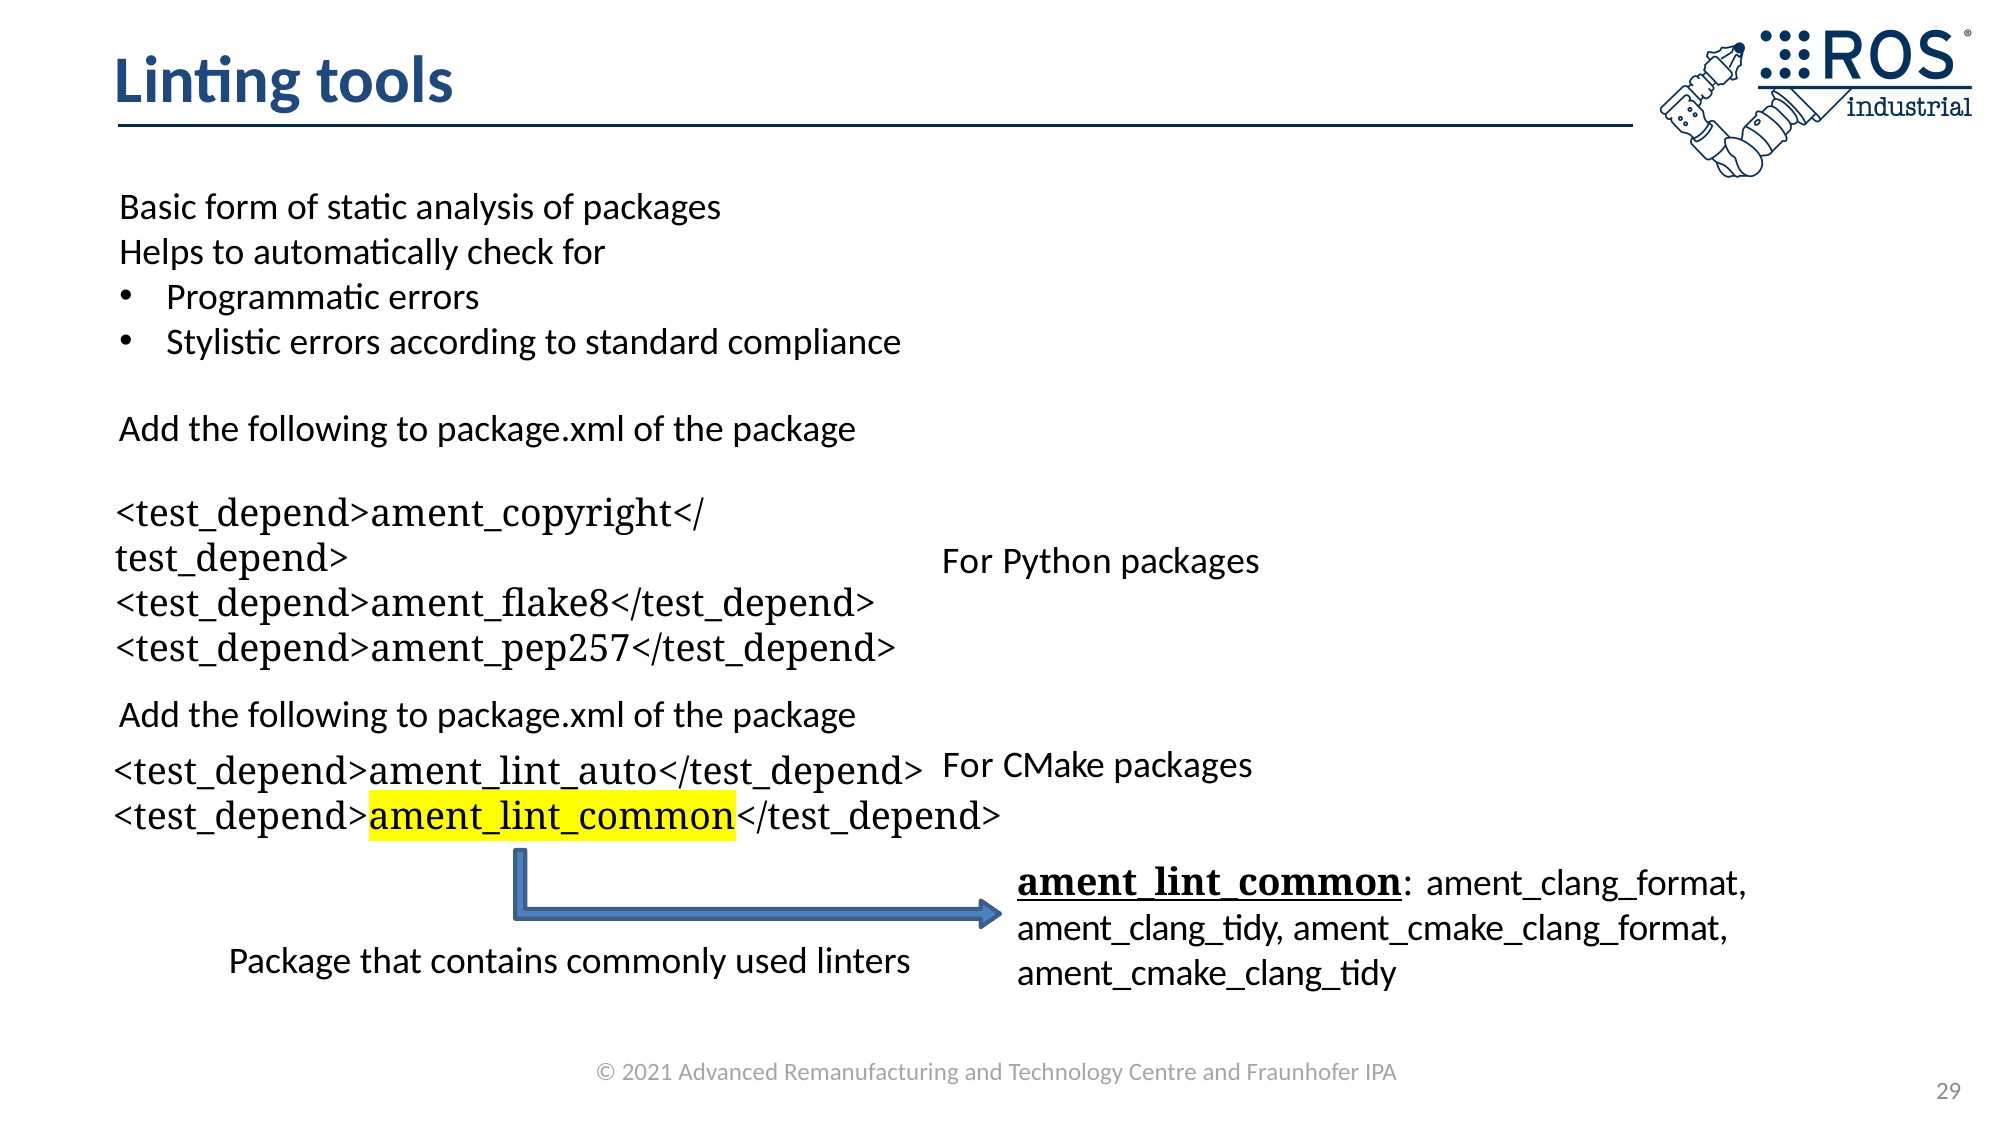

# Linting tools
Basic form of static analysis of packages
Helps to automatically check for
Programmatic errors
Stylistic errors according to standard compliance
Add the following to package.xml of the package
<test_depend>ament_copyright</test_depend>
<test_depend>ament_flake8</test_depend>
<test_depend>ament_pep257</test_depend>
For Python packages

Add the following to package.xml of the package
For CMake packages
<test_depend>ament_lint_auto</test_depend>
<test_depend>ament_lint_common</test_depend>
ament_lint_common: ament_clang_format, ament_clang_tidy, ament_cmake_clang_format,  ament_cmake_clang_tidy
Package that contains commonly used linters
29